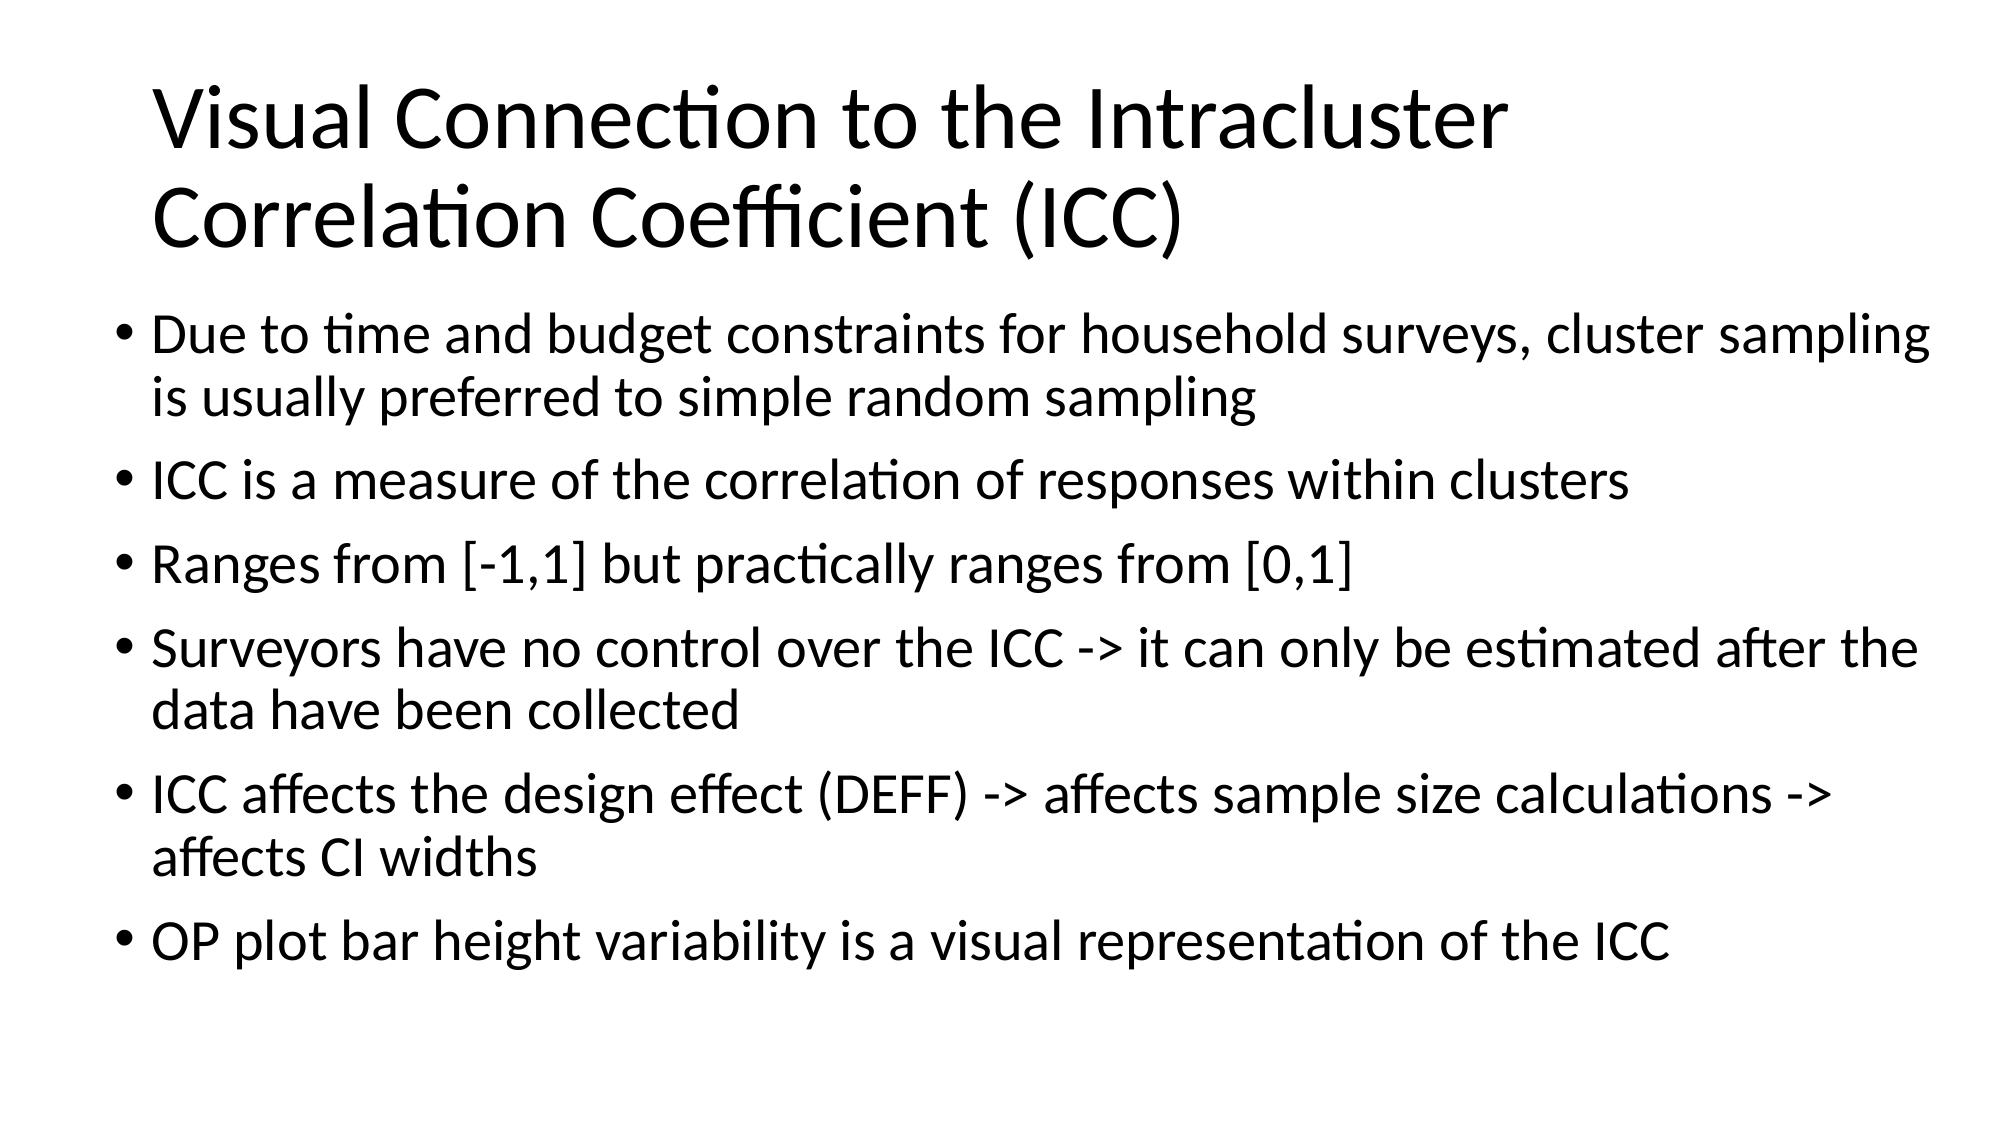

# Visual Connection to the Intracluster Correlation Coefficient (ICC)
Due to time and budget constraints for household surveys, cluster sampling is usually preferred to simple random sampling
ICC is a measure of the correlation of responses within clusters
Ranges from [-1,1] but practically ranges from [0,1]
Surveyors have no control over the ICC -> it can only be estimated after the data have been collected
ICC affects the design effect (DEFF) -> affects sample size calculations -> affects CI widths
OP plot bar height variability is a visual representation of the ICC